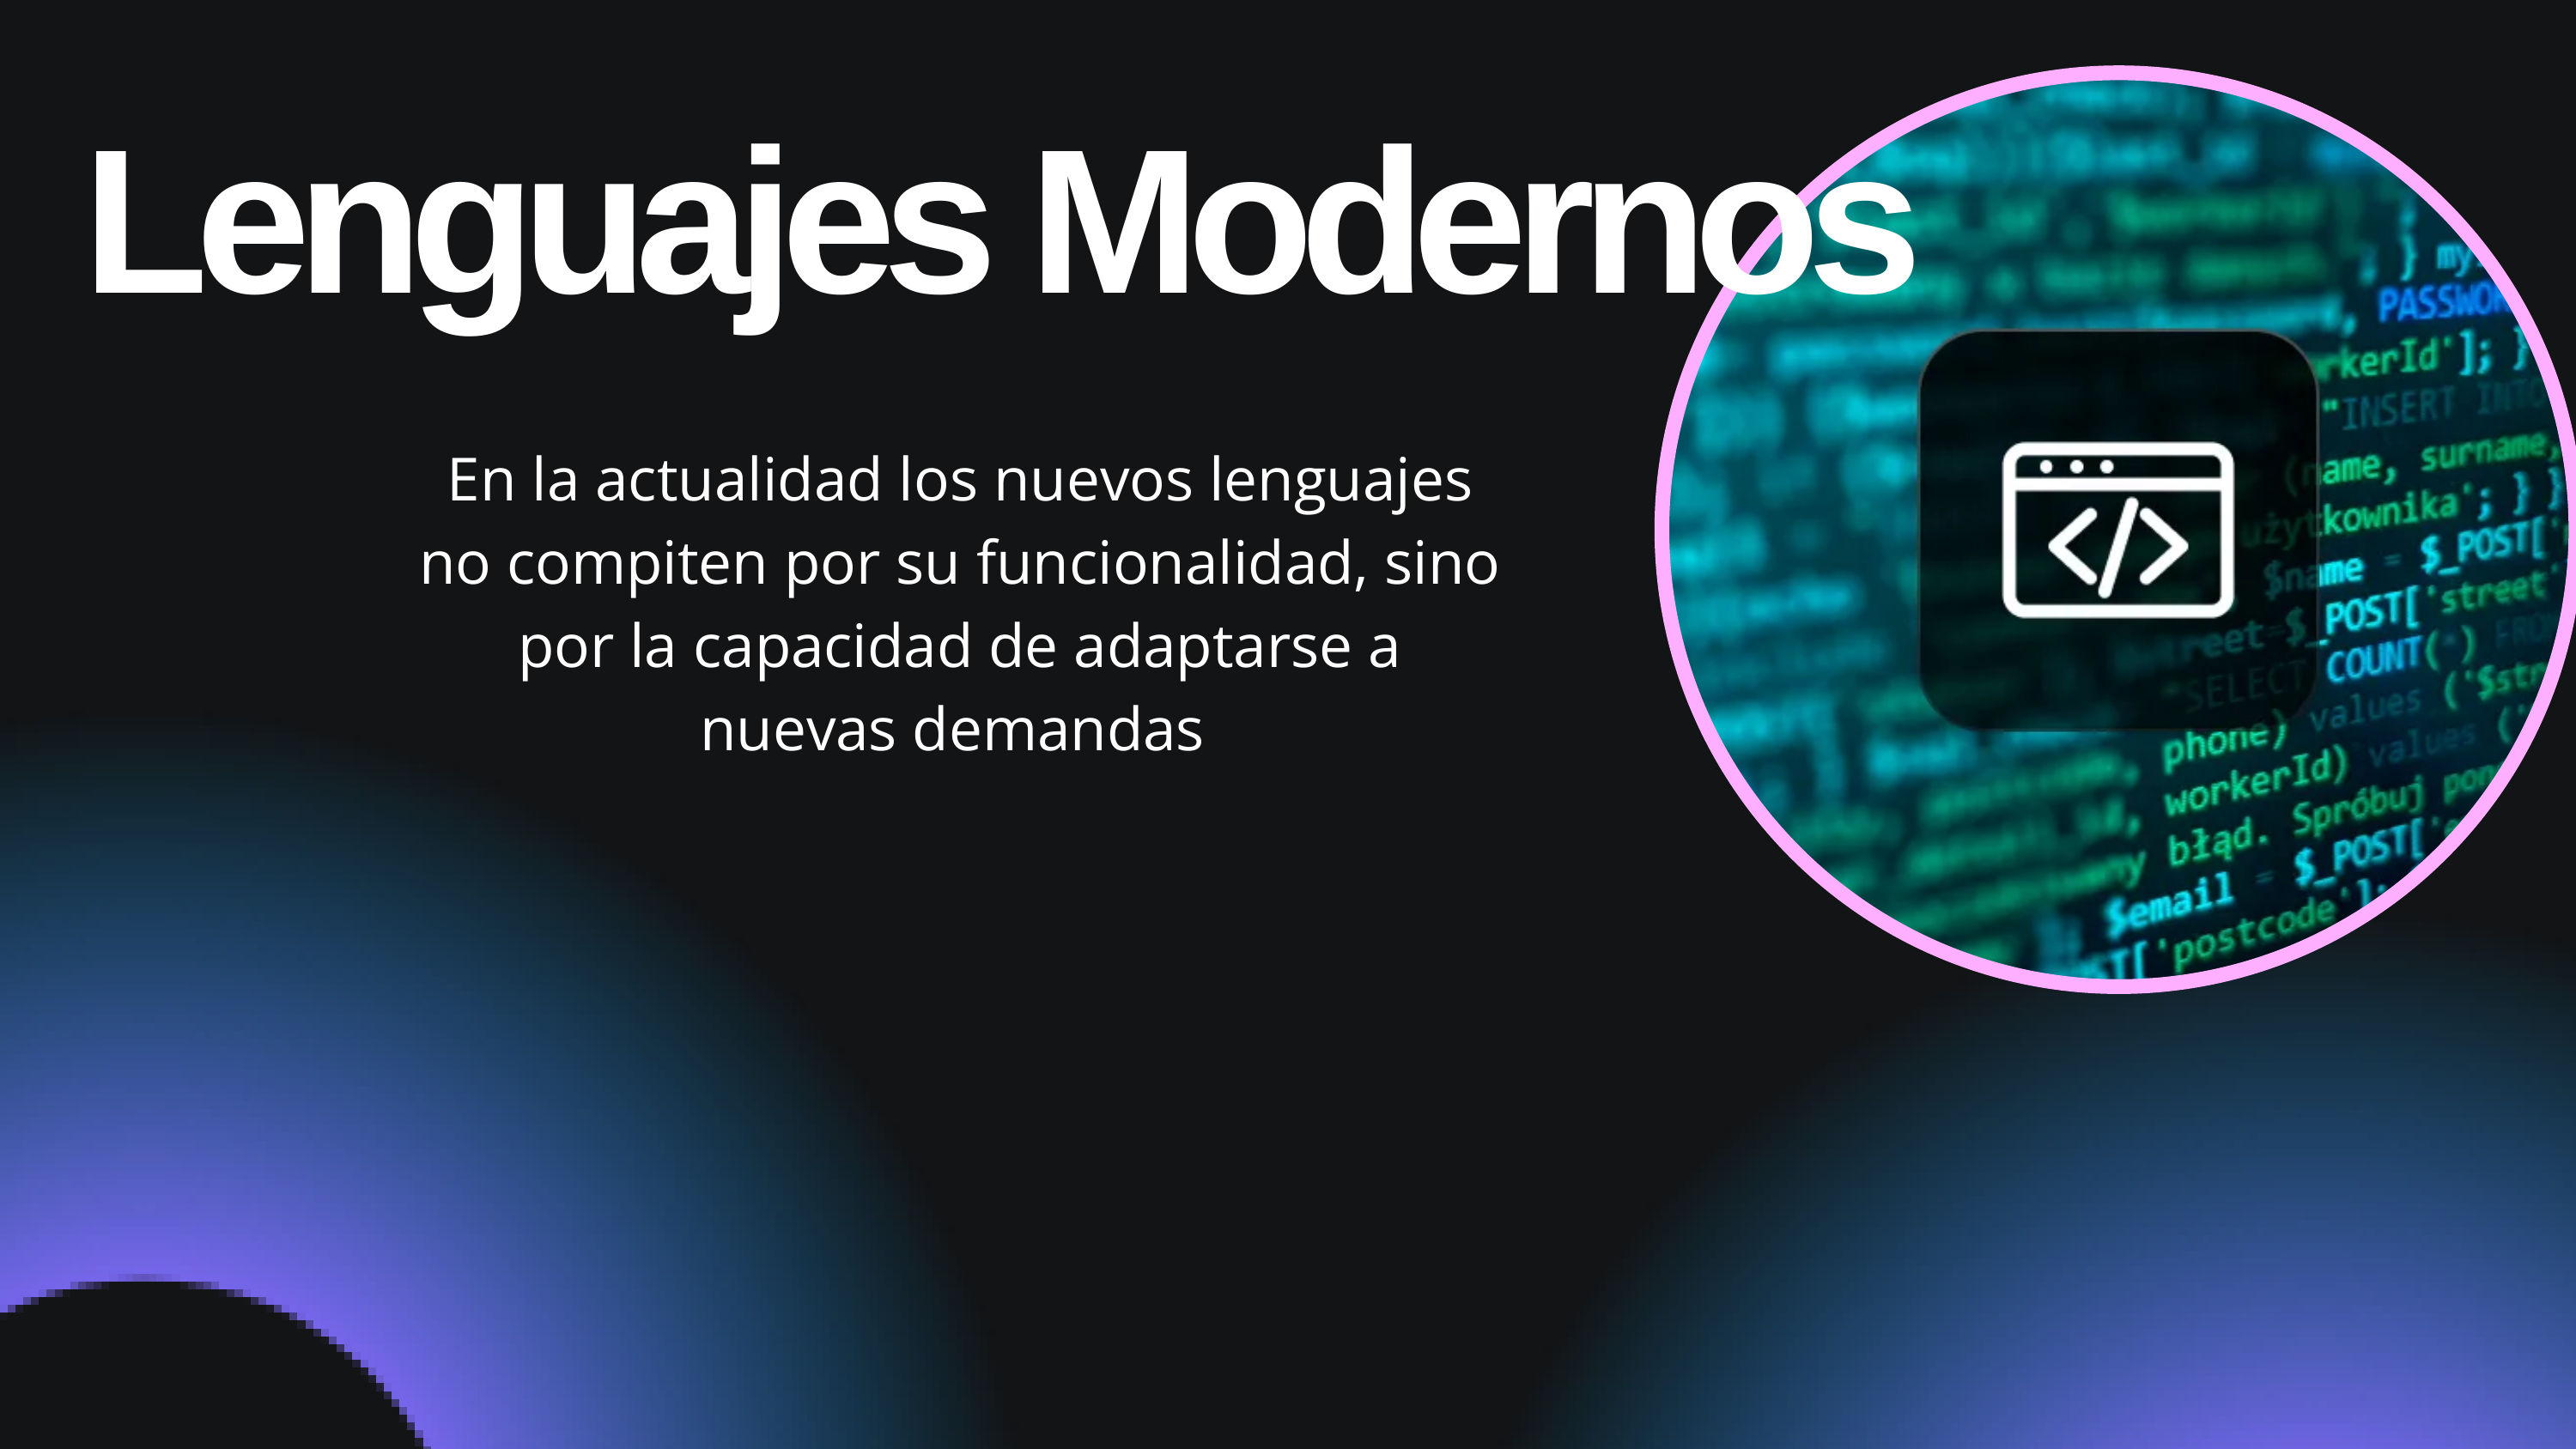

Lenguajes Modernos
En la actualidad los nuevos lenguajes no compiten por su funcionalidad, sino por la capacidad de adaptarse a nuevas demandas